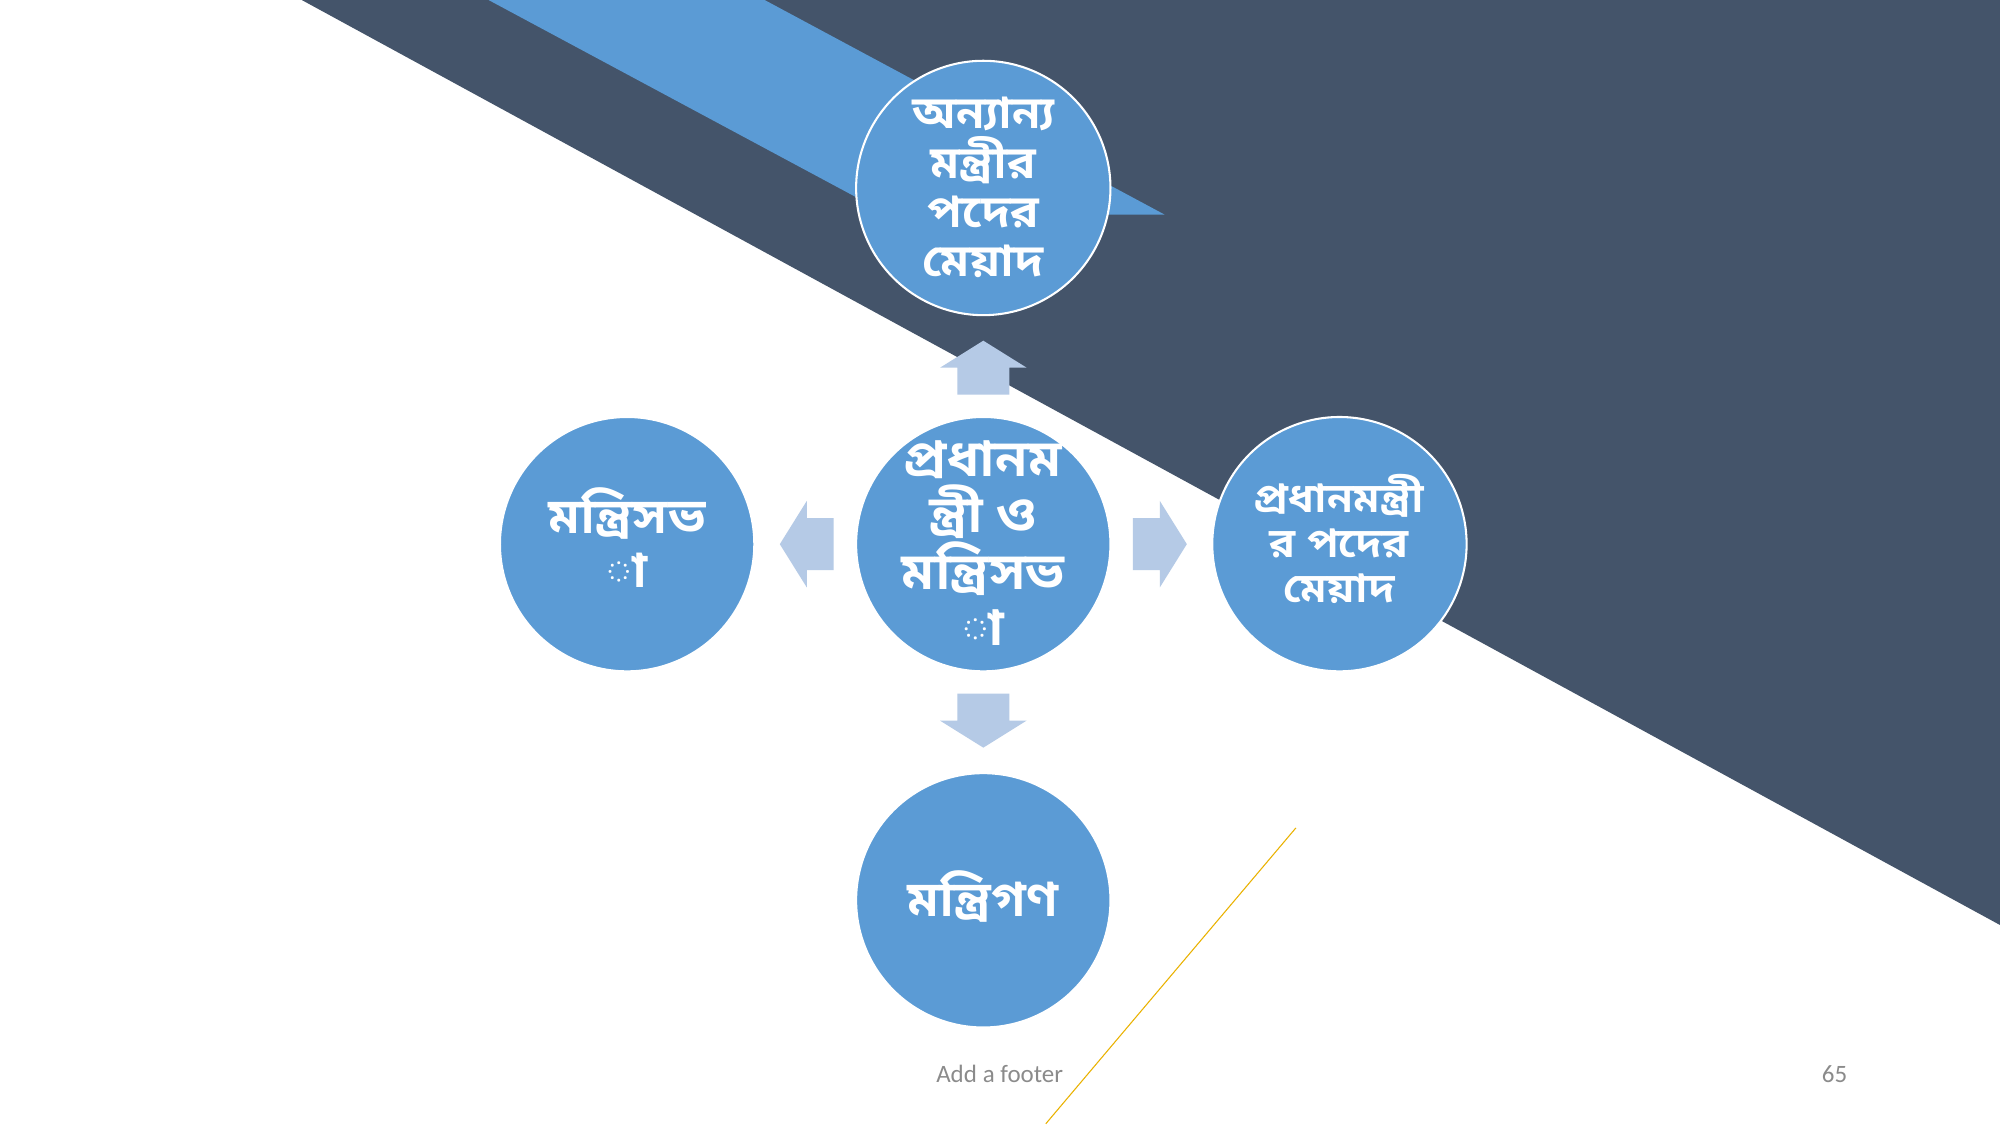

প্রধানমন্ত্রী ও মন্ত্রিসভা

অন্যান্য মন্ত্রীর পদের মেয়াদ

প্রধানমন্ত্রীর পদের মেয়াদ

মন্ত্রিগণ

মন্ত্রিসভা
Add a footer
65